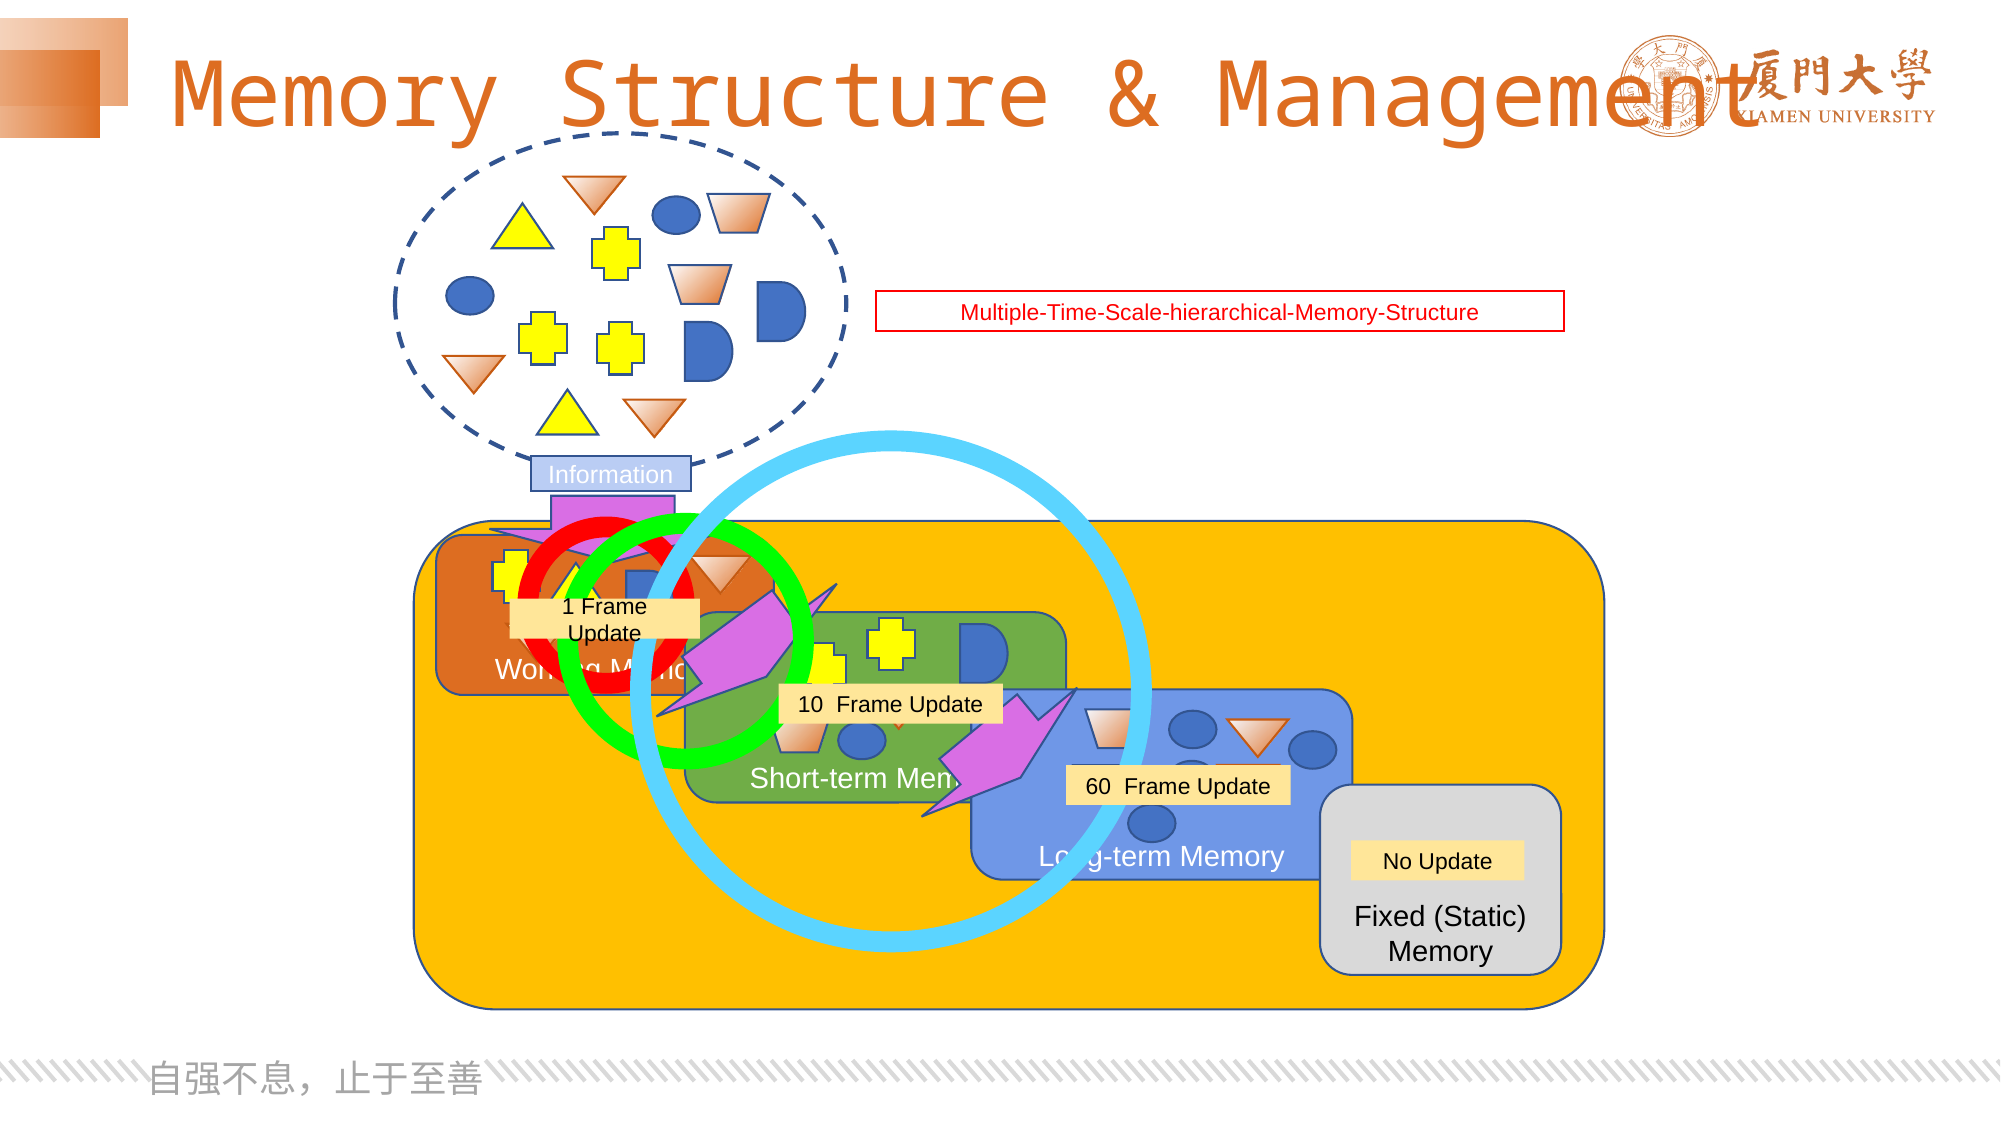

# Memory Structure & Management

Multiple-Time-Scale-hierarchical-Memory-Structure

Information

Working Memory

1 Frame Update

Short-term Memory

10  Frame Update

Long-term Memory

60  Frame Update

Fixed (Static) Memory

No Update